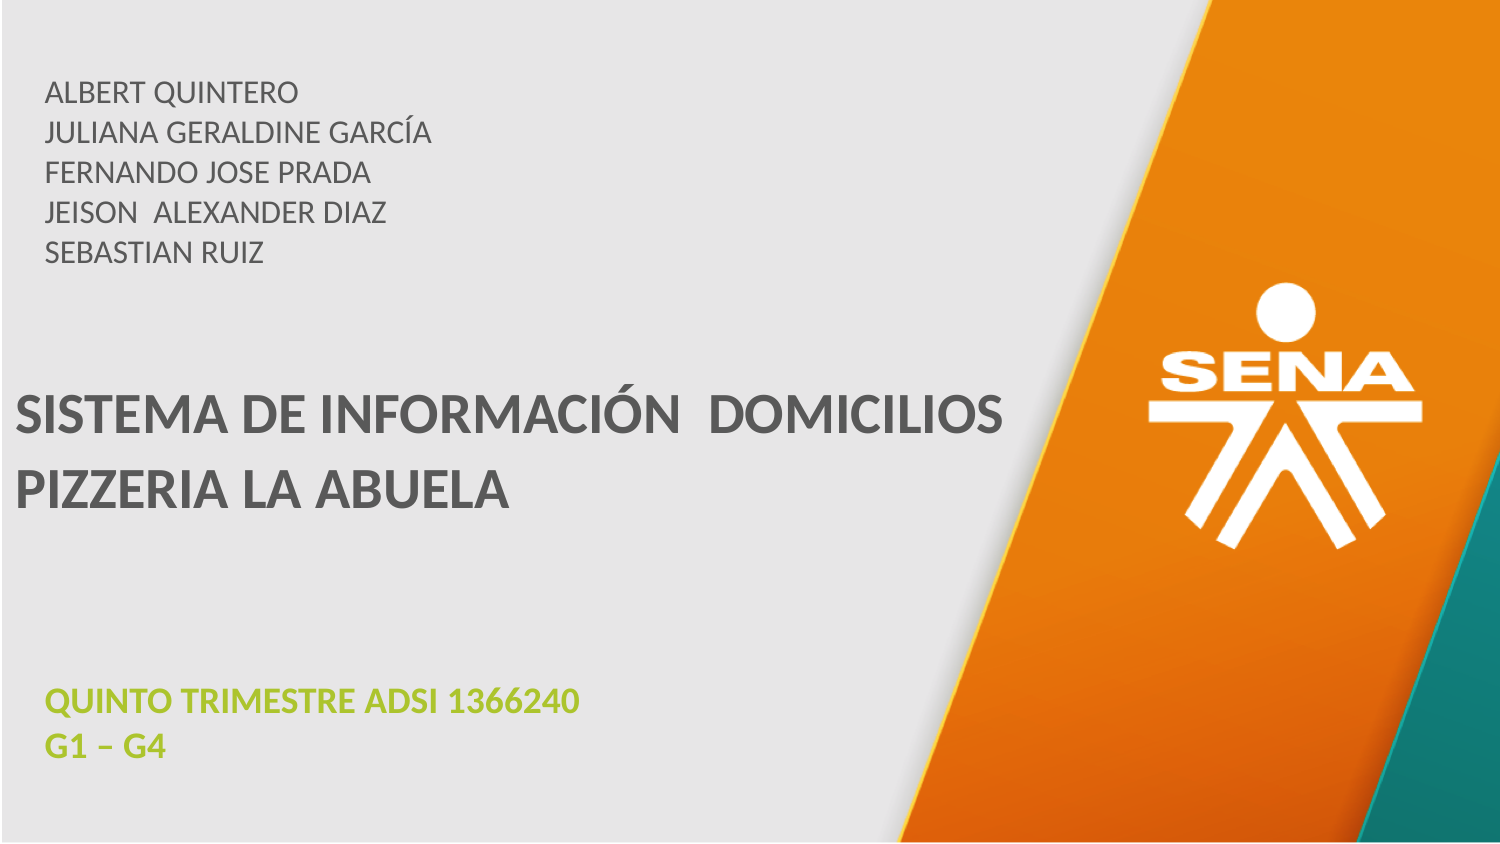

ALBERT QUINTERO
JULIANA GERALDINE GARCÍA
FERNANDO JOSE PRADA
JEISON  ALEXANDER DIAZ
SEBASTIAN RUIZ

SISTEMA DE INFORMACIÓN  DOMICILIOS PIZZERIA LA ABUELA
QUINTO TRIMESTRE ADSI 1366240 G1 – G4